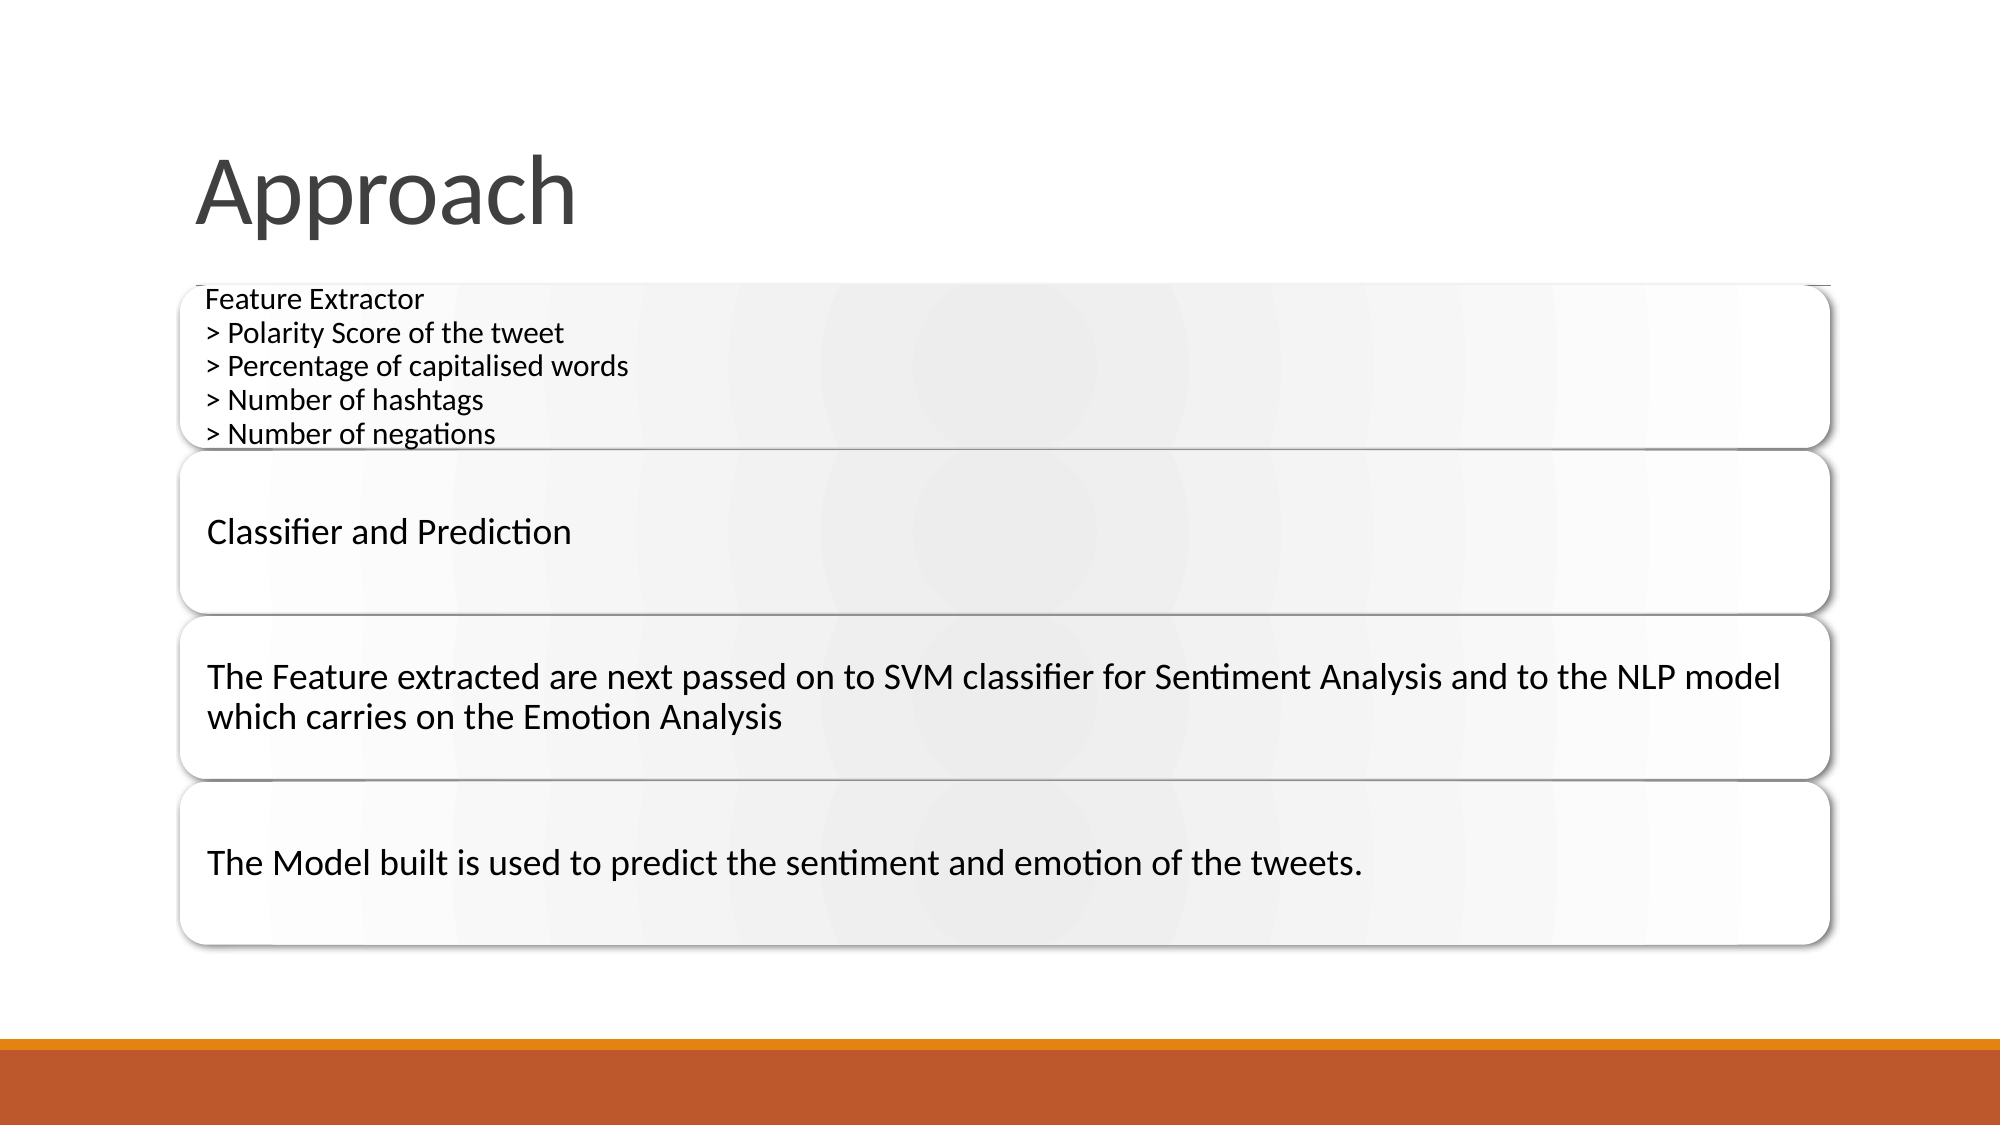

# Approach
Feature Extractor
> Polarity Score of the tweet
> Percentage of capitalised words
> Number of hashtags
> Number of negations
Classifier and Prediction
The Feature extracted are next passed on to SVM classifier for Sentiment Analysis and to the NLP model which carries on the Emotion Analysis
The Model built is used to predict the sentiment and emotion of the tweets.